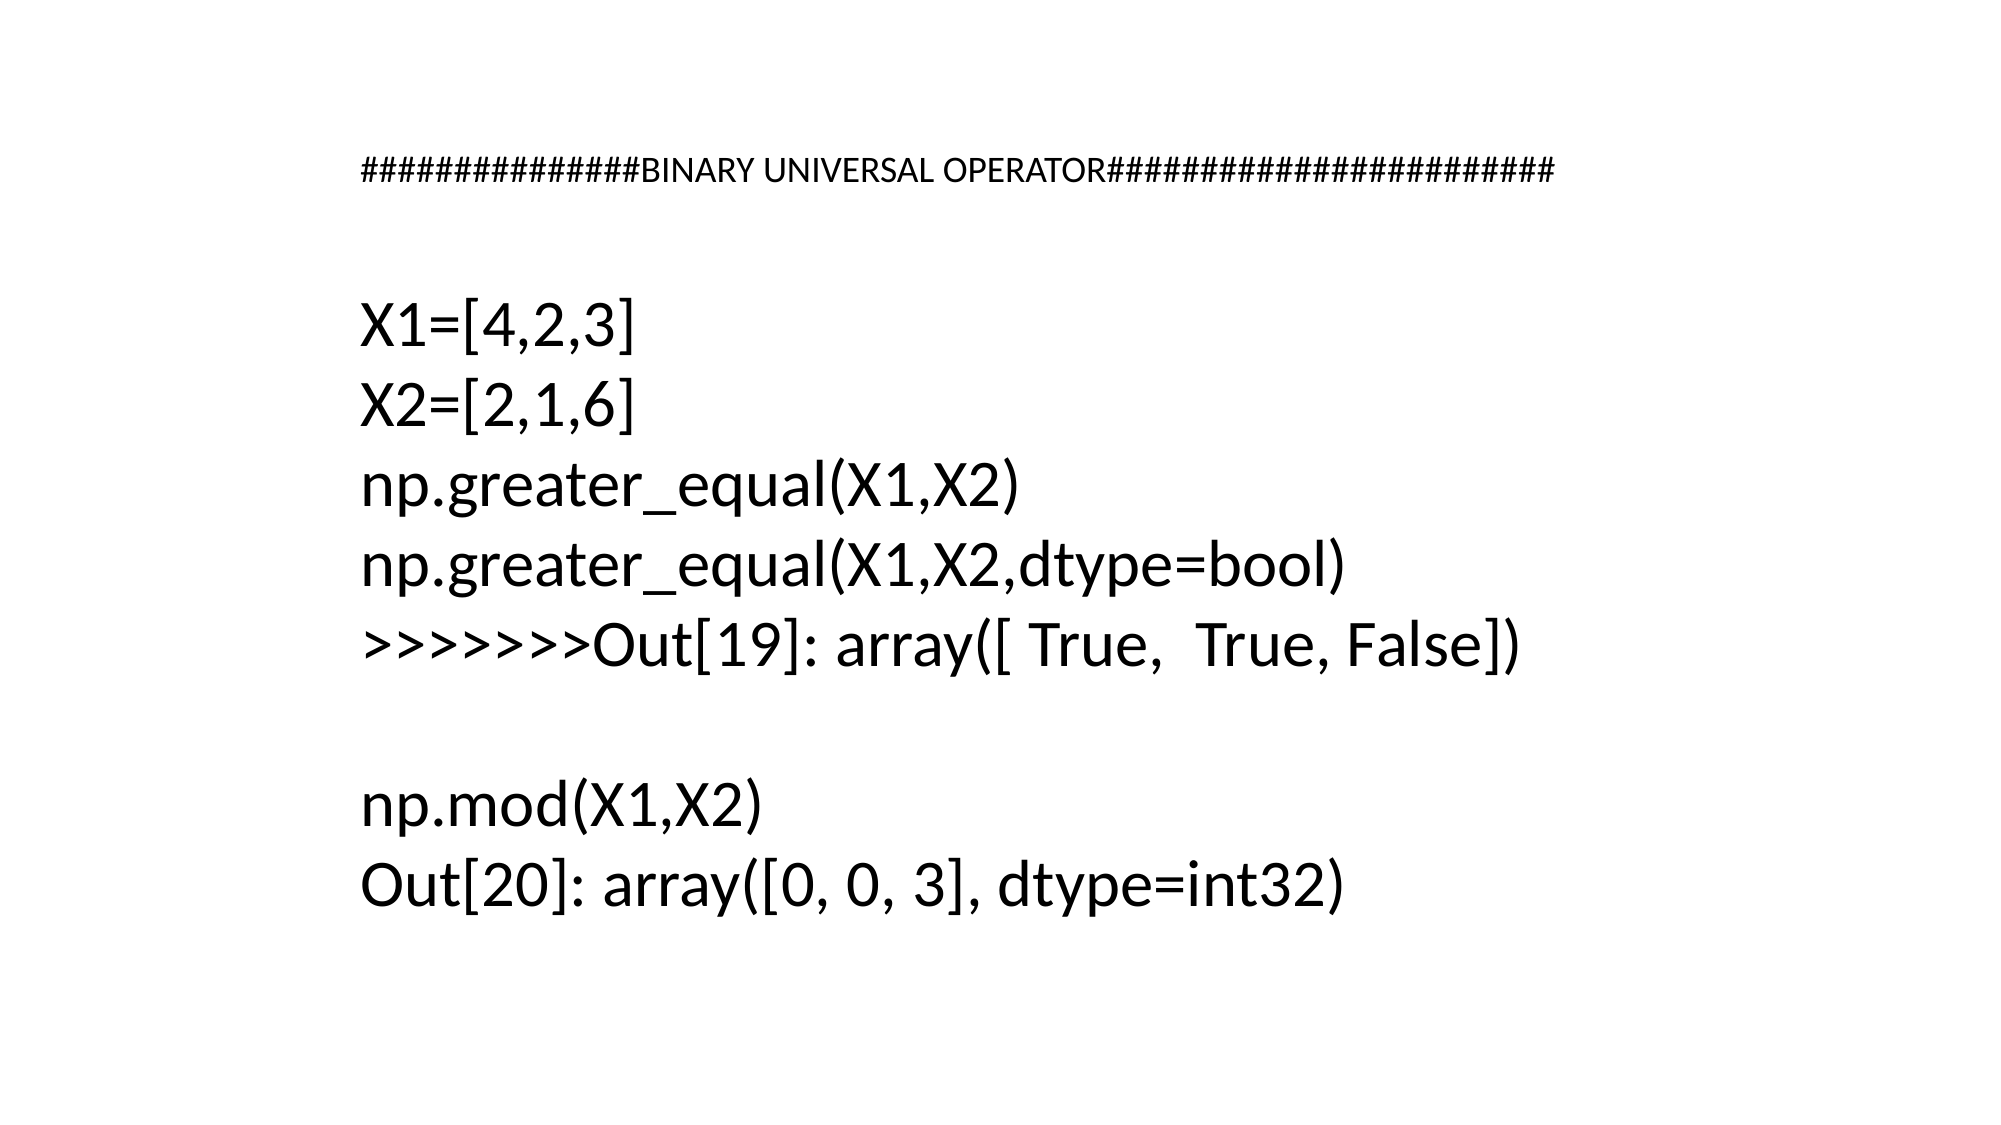

###############BINARY UNIVERSAL OPERATOR########################

X1=[4,2,3]
X2=[2,1,6]
np.greater_equal(X1,X2)
np.greater_equal(X1,X2,dtype=bool)
>>>>>>>Out[19]: array([ True,  True, False])

np.mod(X1,X2)
Out[20]: array([0, 0, 3], dtype=int32)